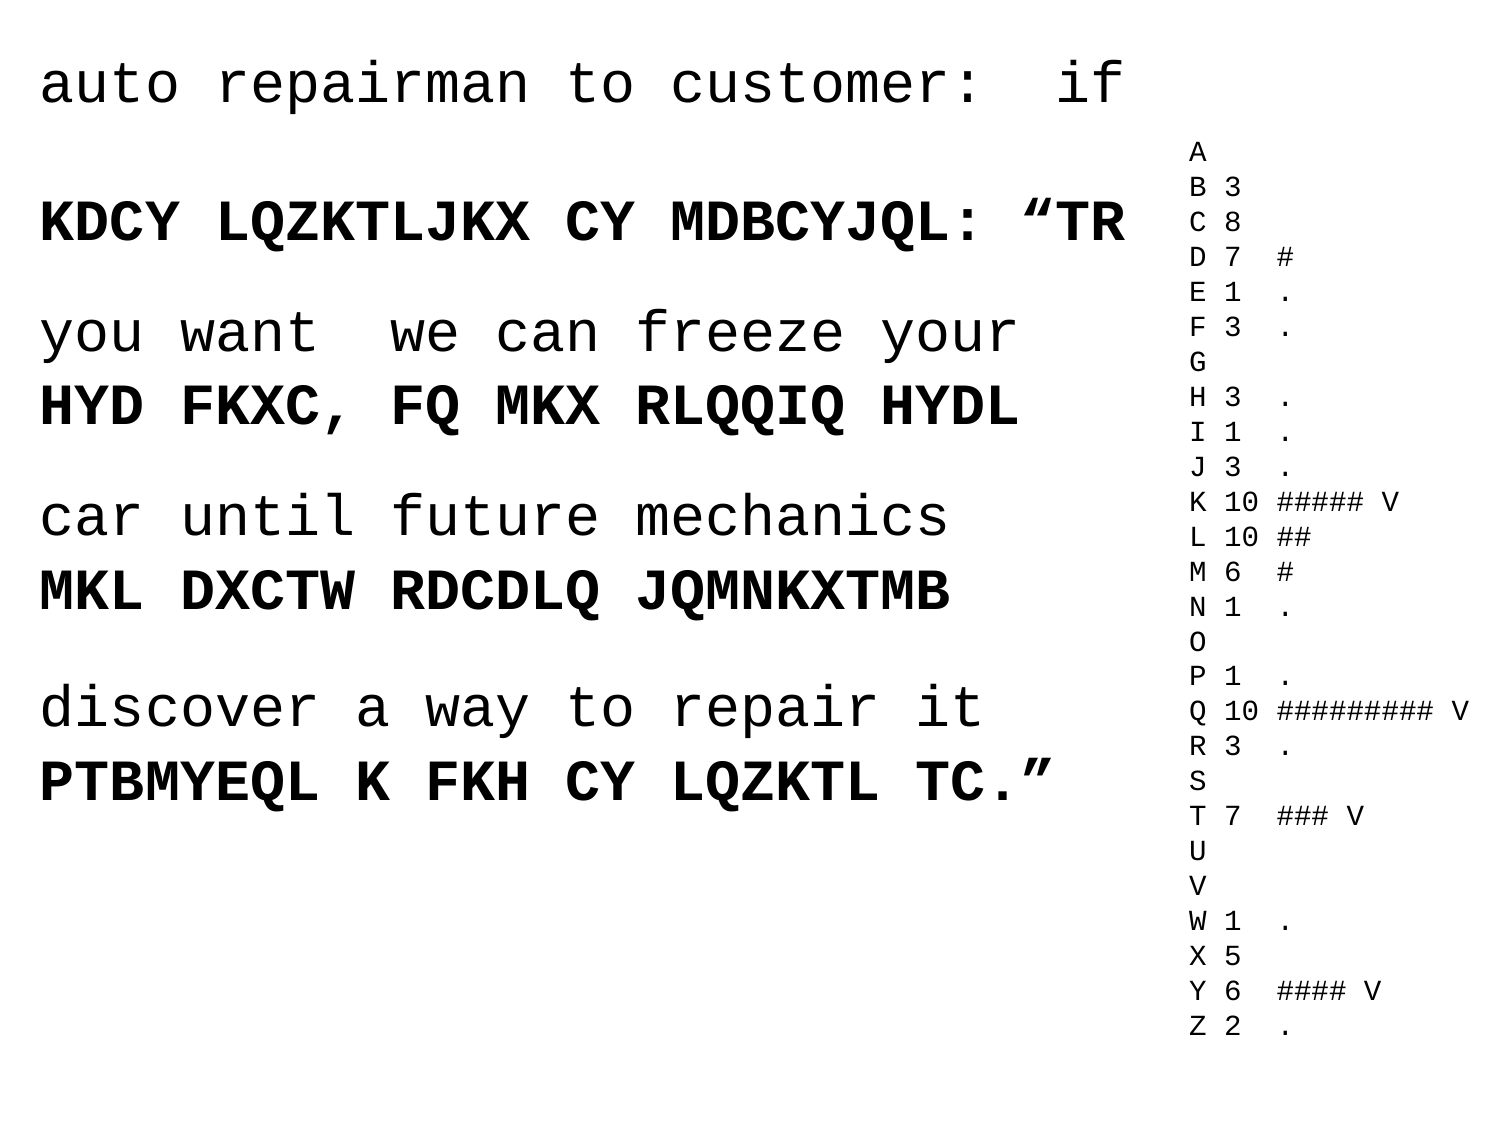

auto repairman to customer:  if
KDCY LQZKTLJKX CY MDBCYJQL: “TR
you want  we can freeze your
HYD FKXC, FQ MKX RLQQIQ HYDL
car until future mechanics
MKL DXCTW RDCDLQ JQMNKXTMB
discover a way to repair it
PTBMYEQL K FKH CY LQZKTL TC.”
A
B 3
C 8
D 7  #
E 1  .
F 3  .
G
H 3  .
I 1  .
J 3  .
K 10 ##### V
L 10 ##
M 6  #
N 1  .
O
P 1  .
Q 10 ######### V
R 3  .
S
T 7  ### V
U
V
W 1  .
X 5
Y 6  #### V
Z 2  .